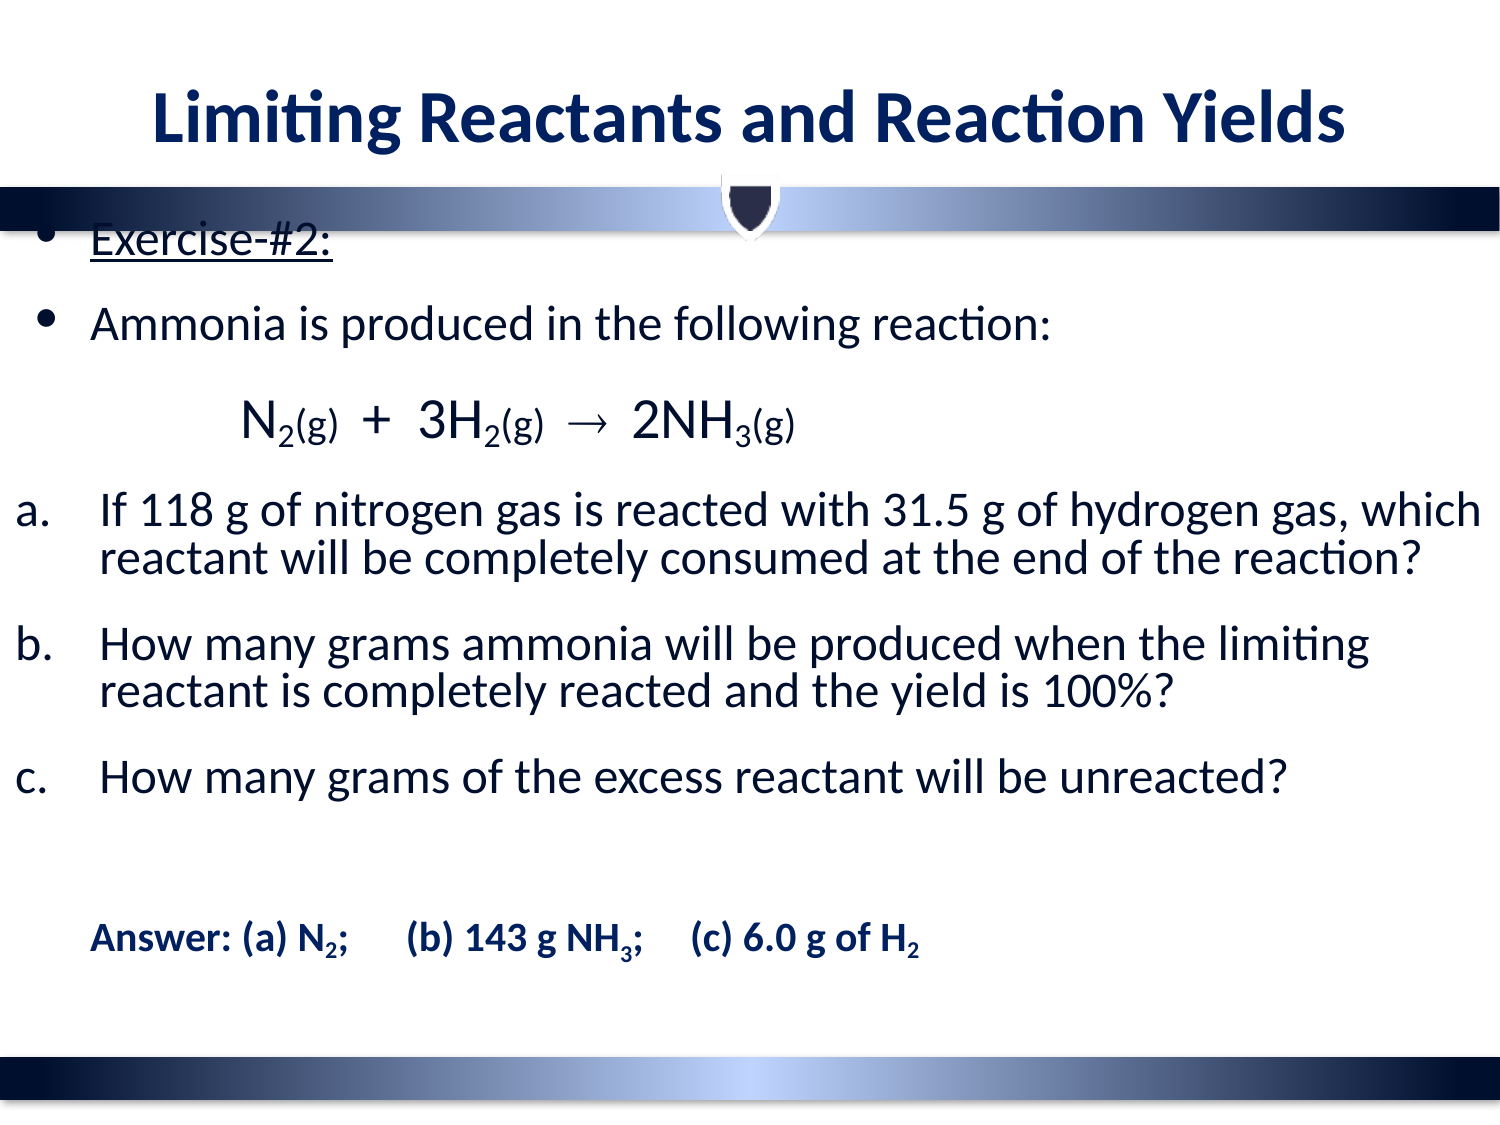

# Limiting Reactants and Reaction Yields
Exercise-#2:
Ammonia is produced in the following reaction:
		N2(g)  +  3H2(g)  →  2NH3(g)
If 118 g of nitrogen gas is reacted with 31.5 g of hydrogen gas, which reactant will be completely consumed at the end of the reaction?
How many grams ammonia will be produced when the limiting reactant is completely reacted and the yield is 100%?
How many grams of the excess reactant will be unreacted?

	Answer: (a) N2;      (b) 143 g NH3;  	(c) 6.0 g of H2